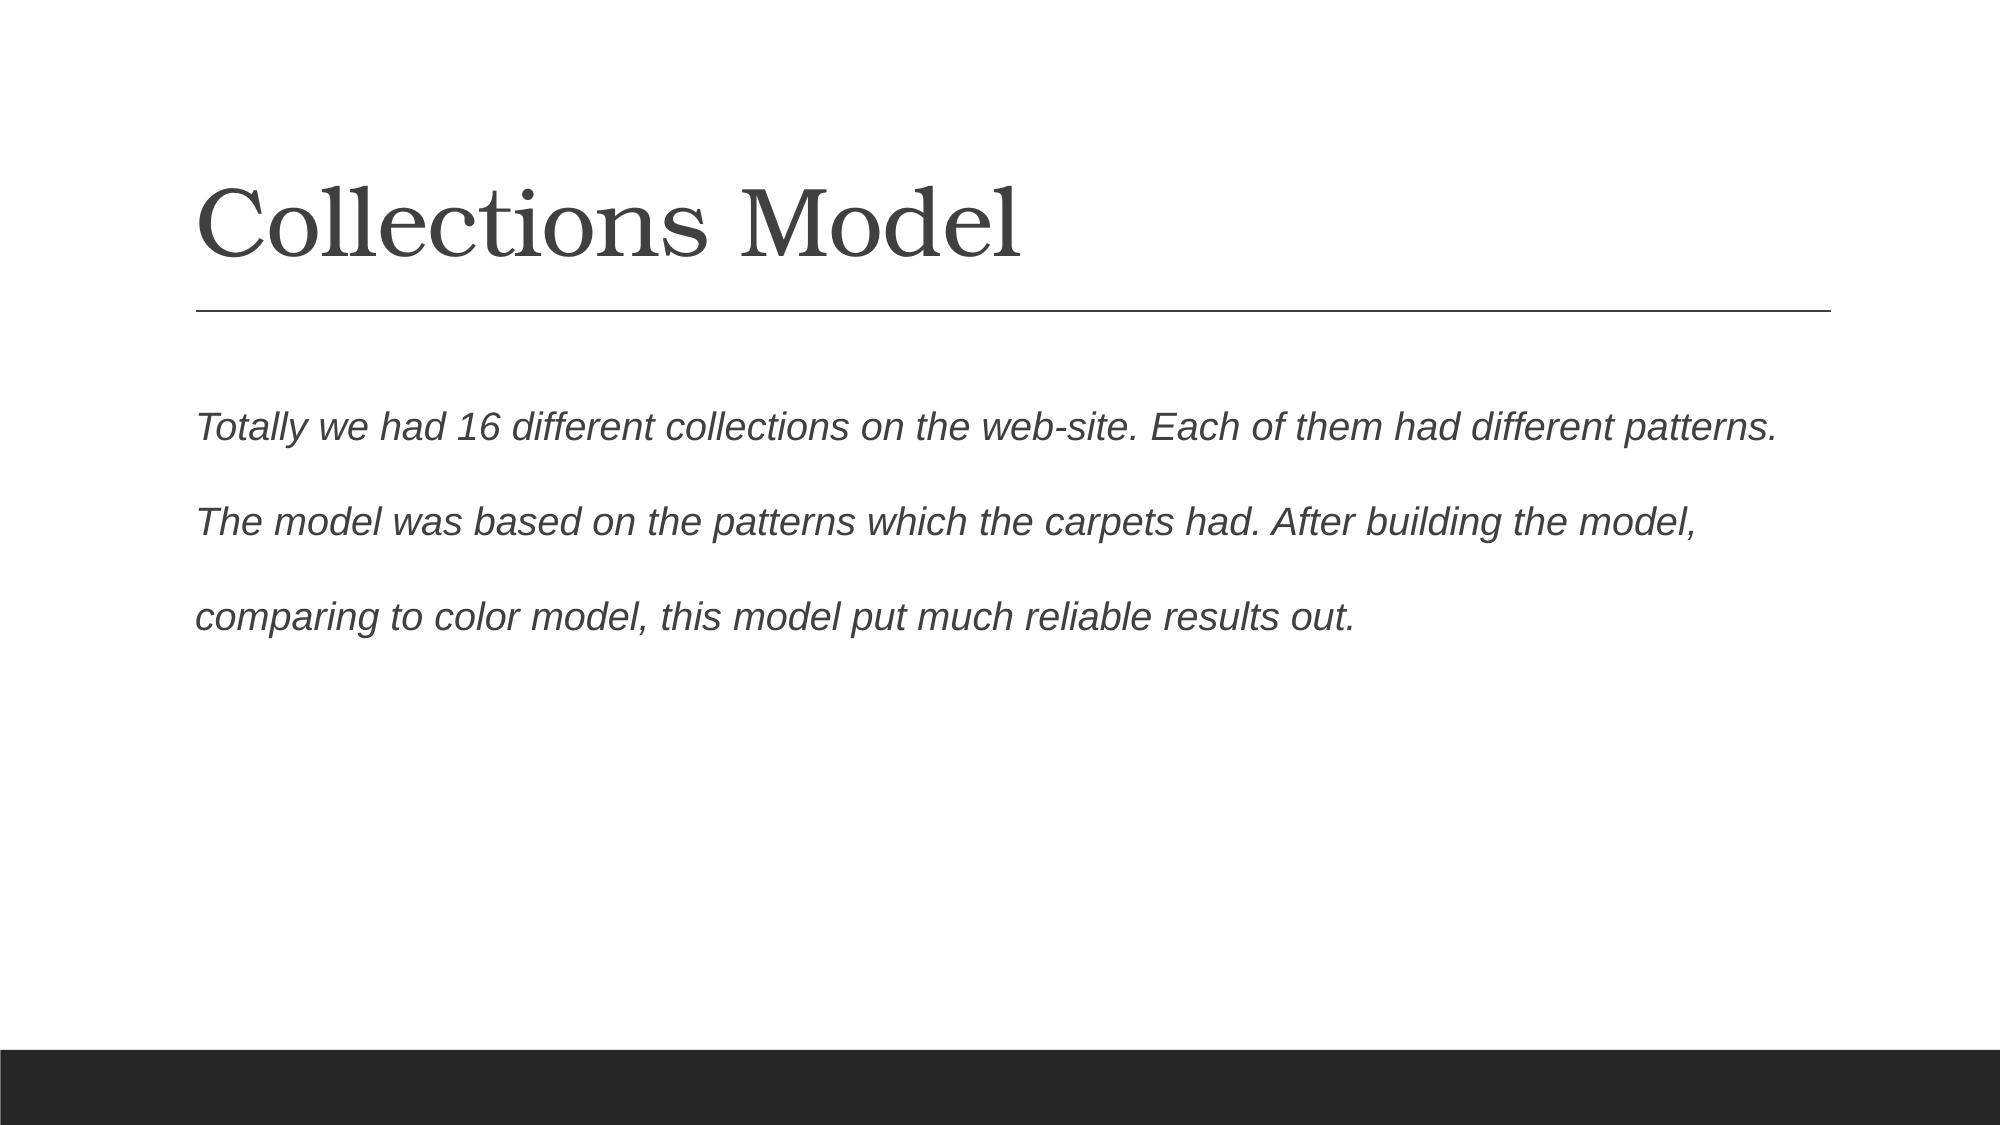

# Collections Model
Totally we had 16 different collections on the web-site. Each of them had different patterns. The model was based on the patterns which the carpets had. After building the model, comparing to color model, this model put much reliable results out.